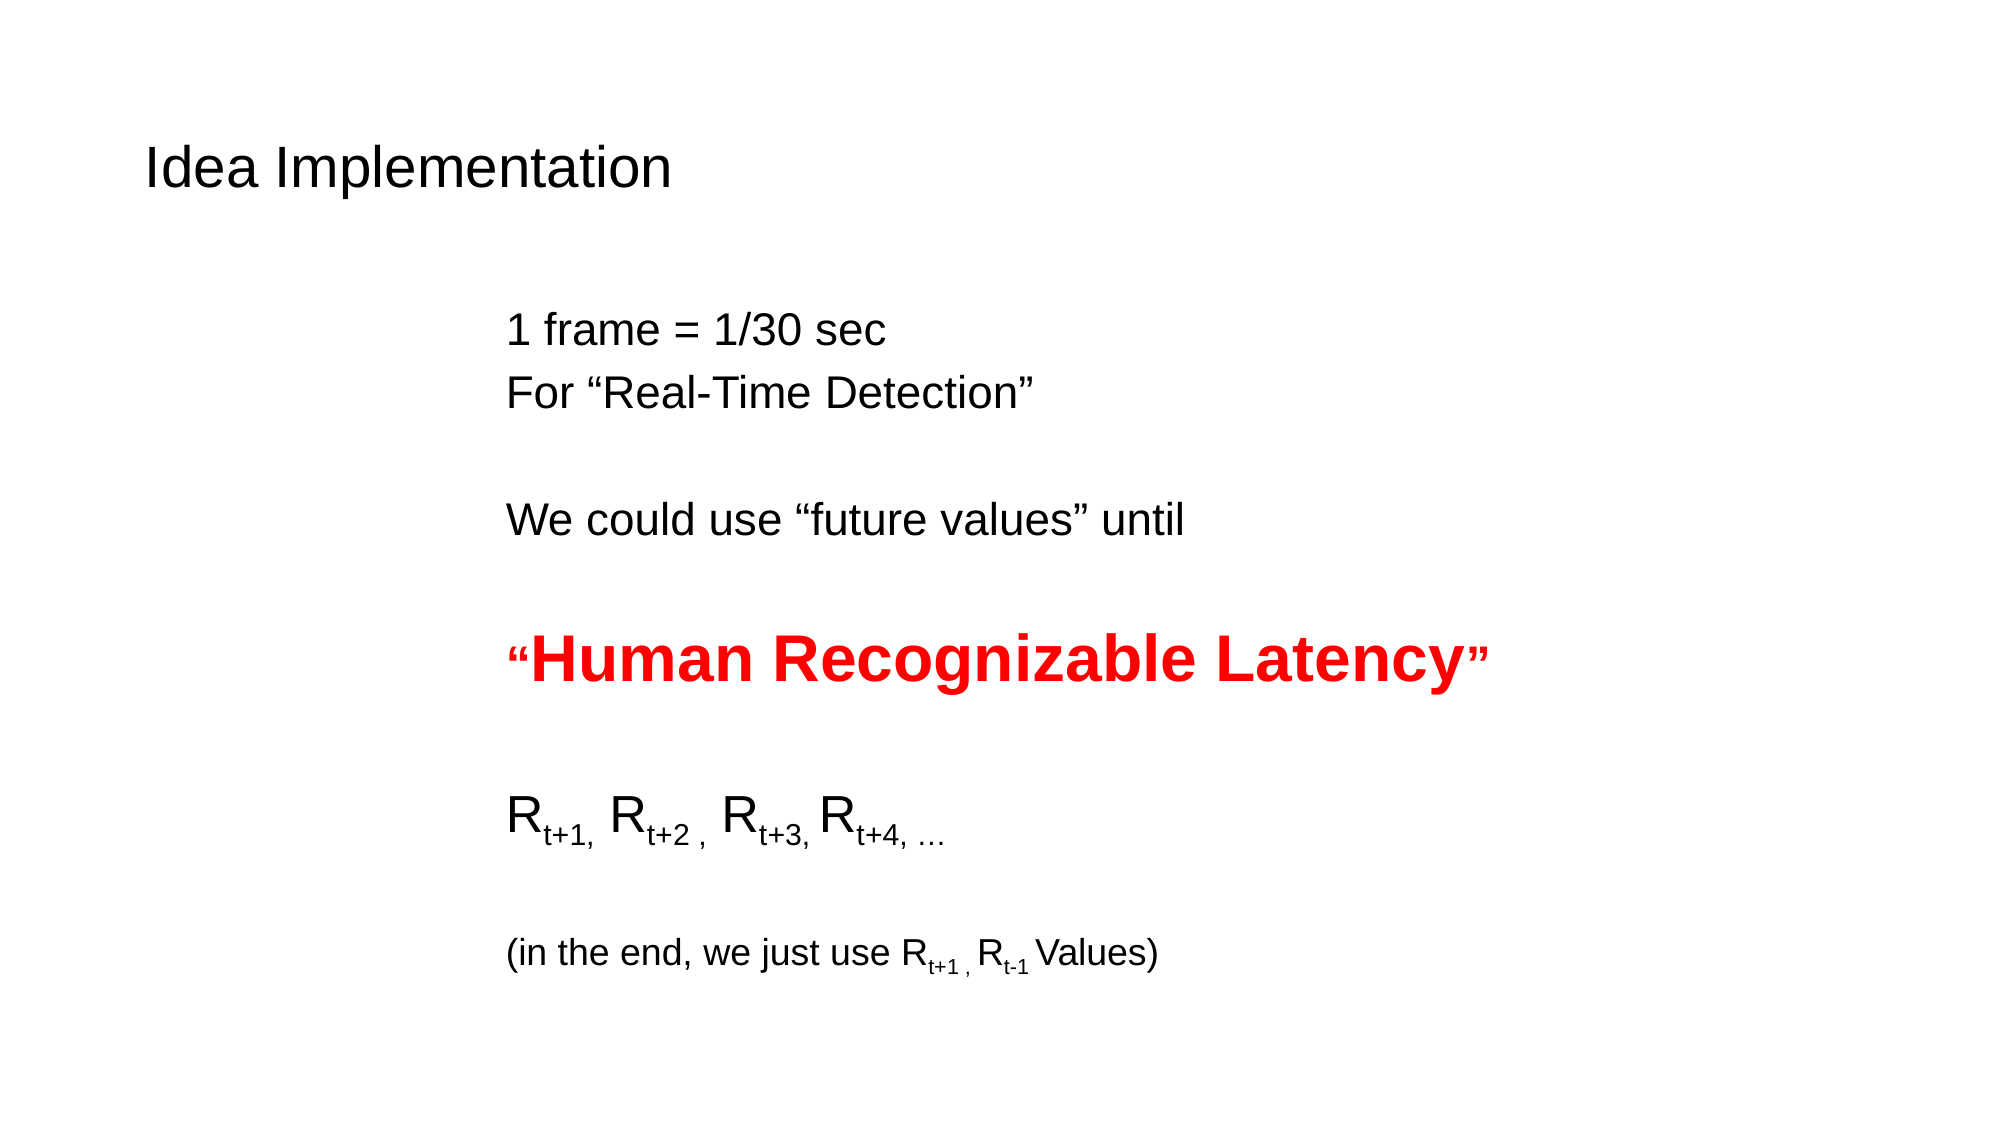

# Idea Implementation
1 frame = 1/30 sec
For “Real-Time Detection”

We could use “future values” until

“Human Recognizable Latency”

Rt+1, Rt+2 , Rt+3, Rt+4, …

(in the end, we just use Rt+1 , Rt-1 Values)